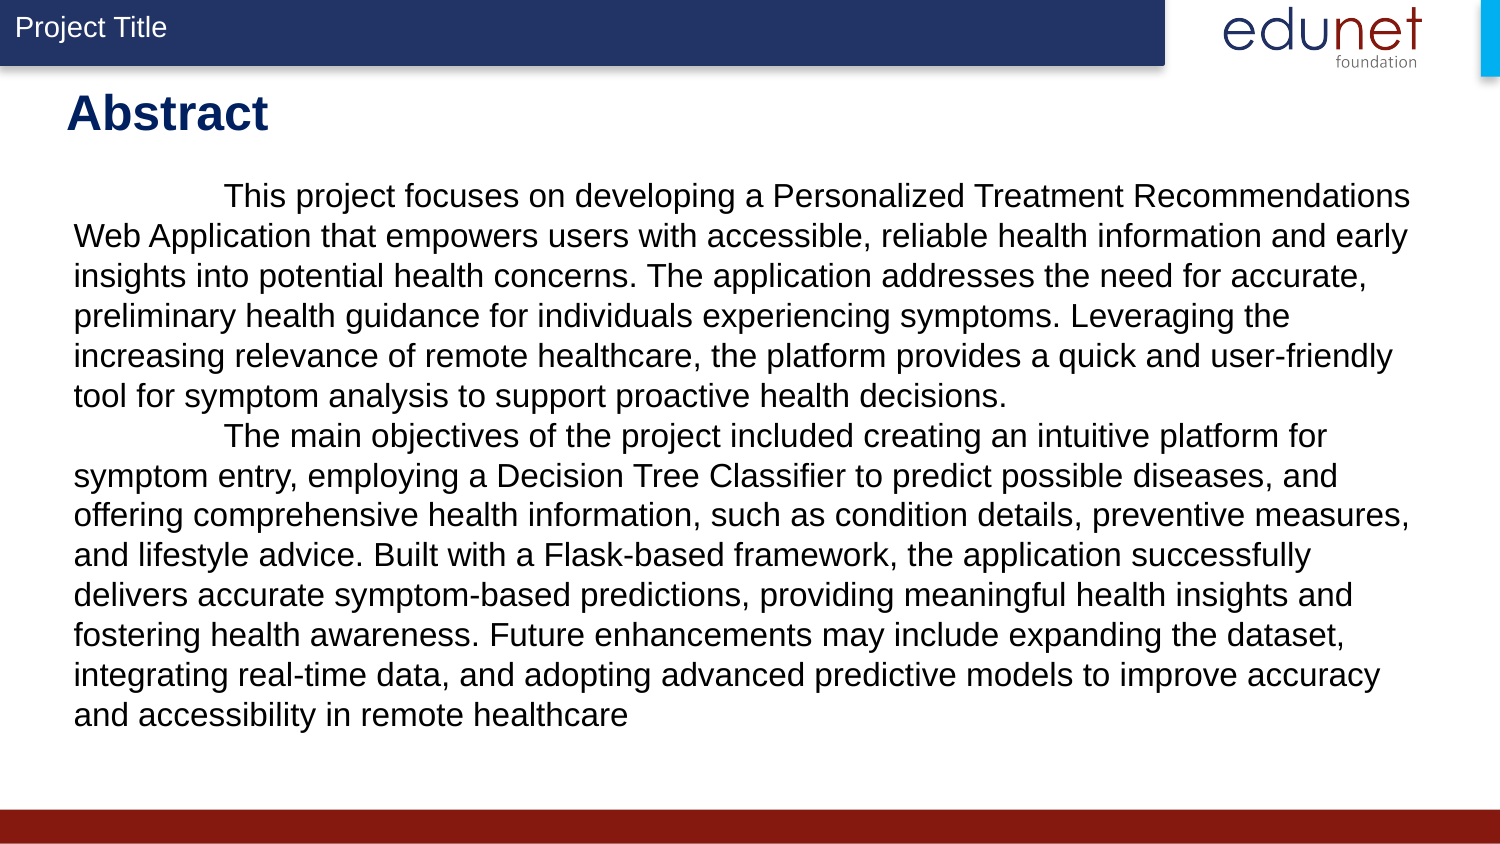

# Abstract
	This project focuses on developing a Personalized Treatment Recommendations
Web Application that empowers users with accessible, reliable health information and early
insights into potential health concerns. The application addresses the need for accurate,
preliminary health guidance for individuals experiencing symptoms. Leveraging the
increasing relevance of remote healthcare, the platform provides a quick and user-friendly
tool for symptom analysis to support proactive health decisions.
	The main objectives of the project included creating an intuitive platform for
symptom entry, employing a Decision Tree Classifier to predict possible diseases, and
offering comprehensive health information, such as condition details, preventive measures,
and lifestyle advice. Built with a Flask-based framework, the application successfully
delivers accurate symptom-based predictions, providing meaningful health insights and
fostering health awareness. Future enhancements may include expanding the dataset,
integrating real-time data, and adopting advanced predictive models to improve accuracy
and accessibility in remote healthcare